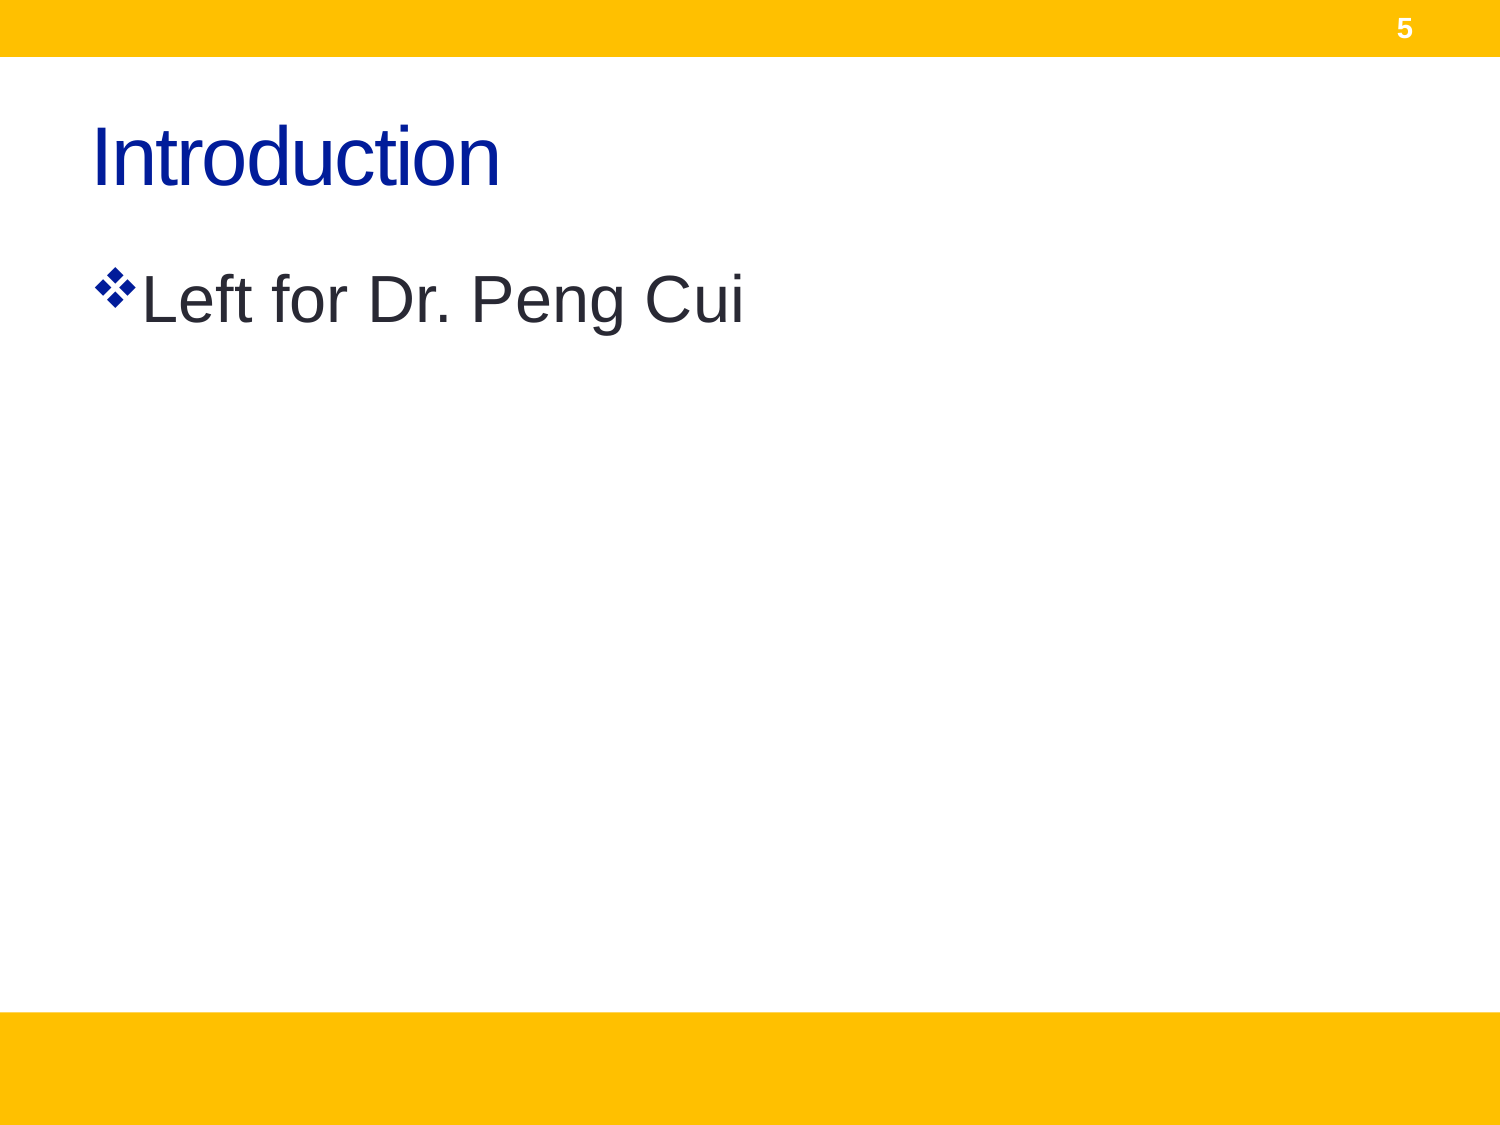

5
# Introduction
Left for Dr. Peng Cui